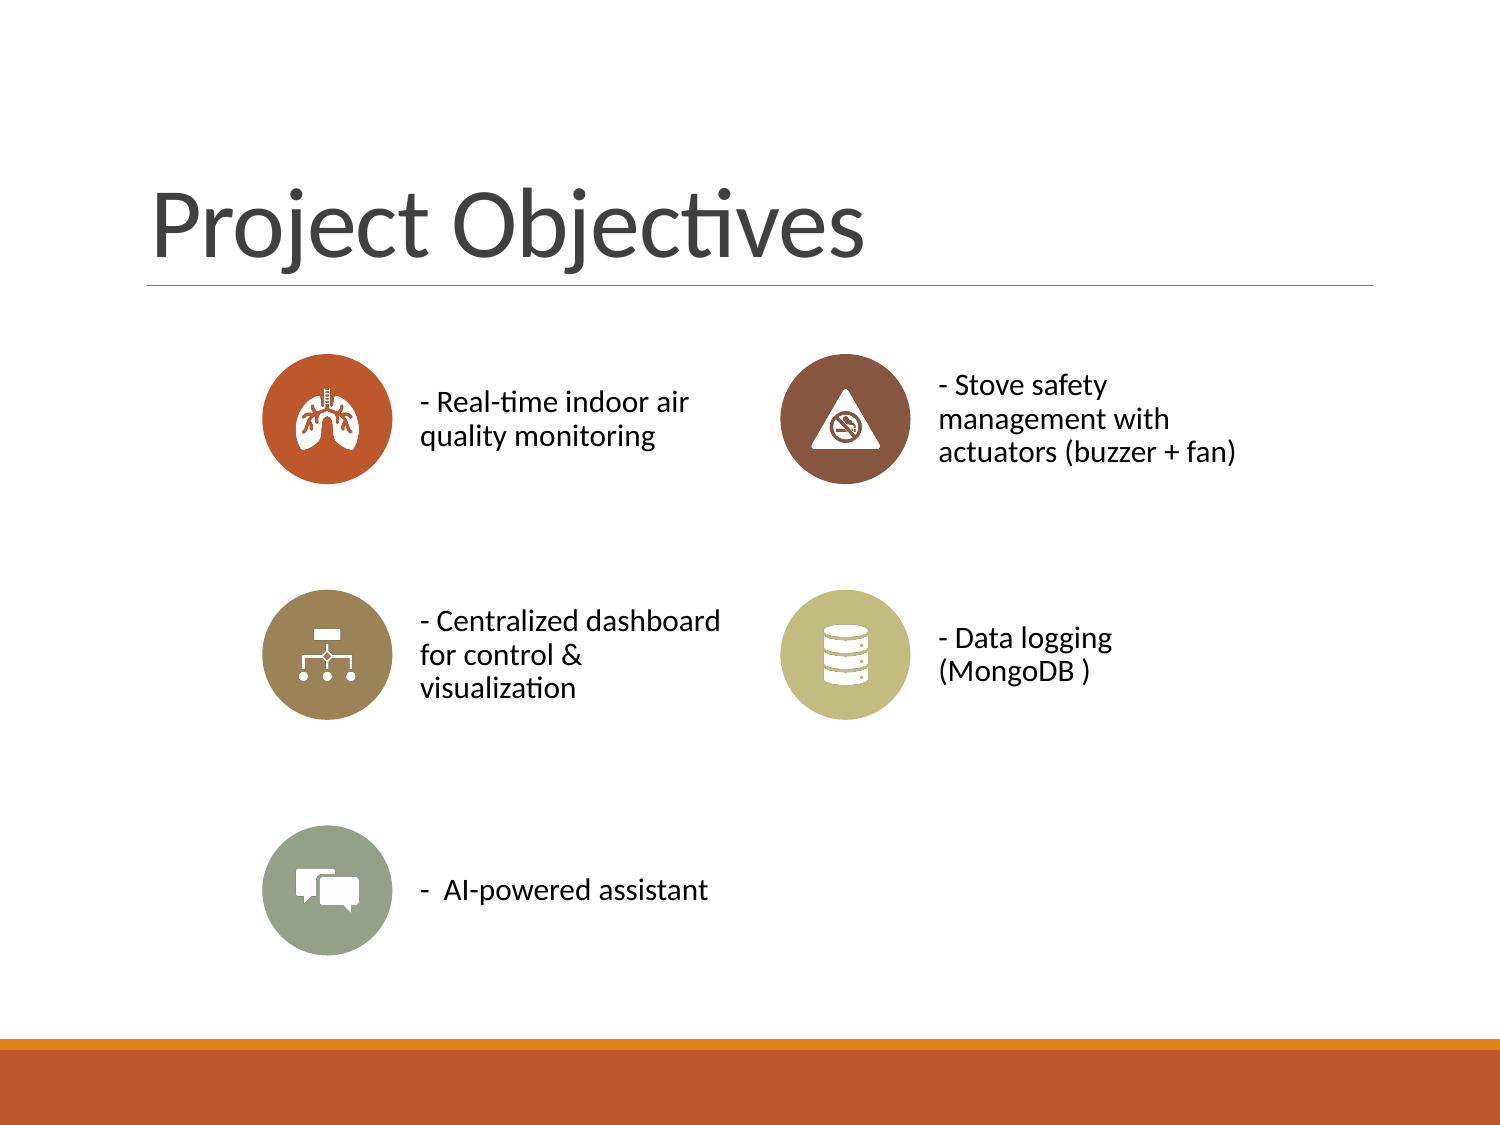

# Project Objectives
- Real-time indoor air quality monitoring
- Stove safety management with actuators (buzzer + fan)
- Centralized dashboard for control & visualization
- Data logging (MongoDB )
-  AI-powered assistant